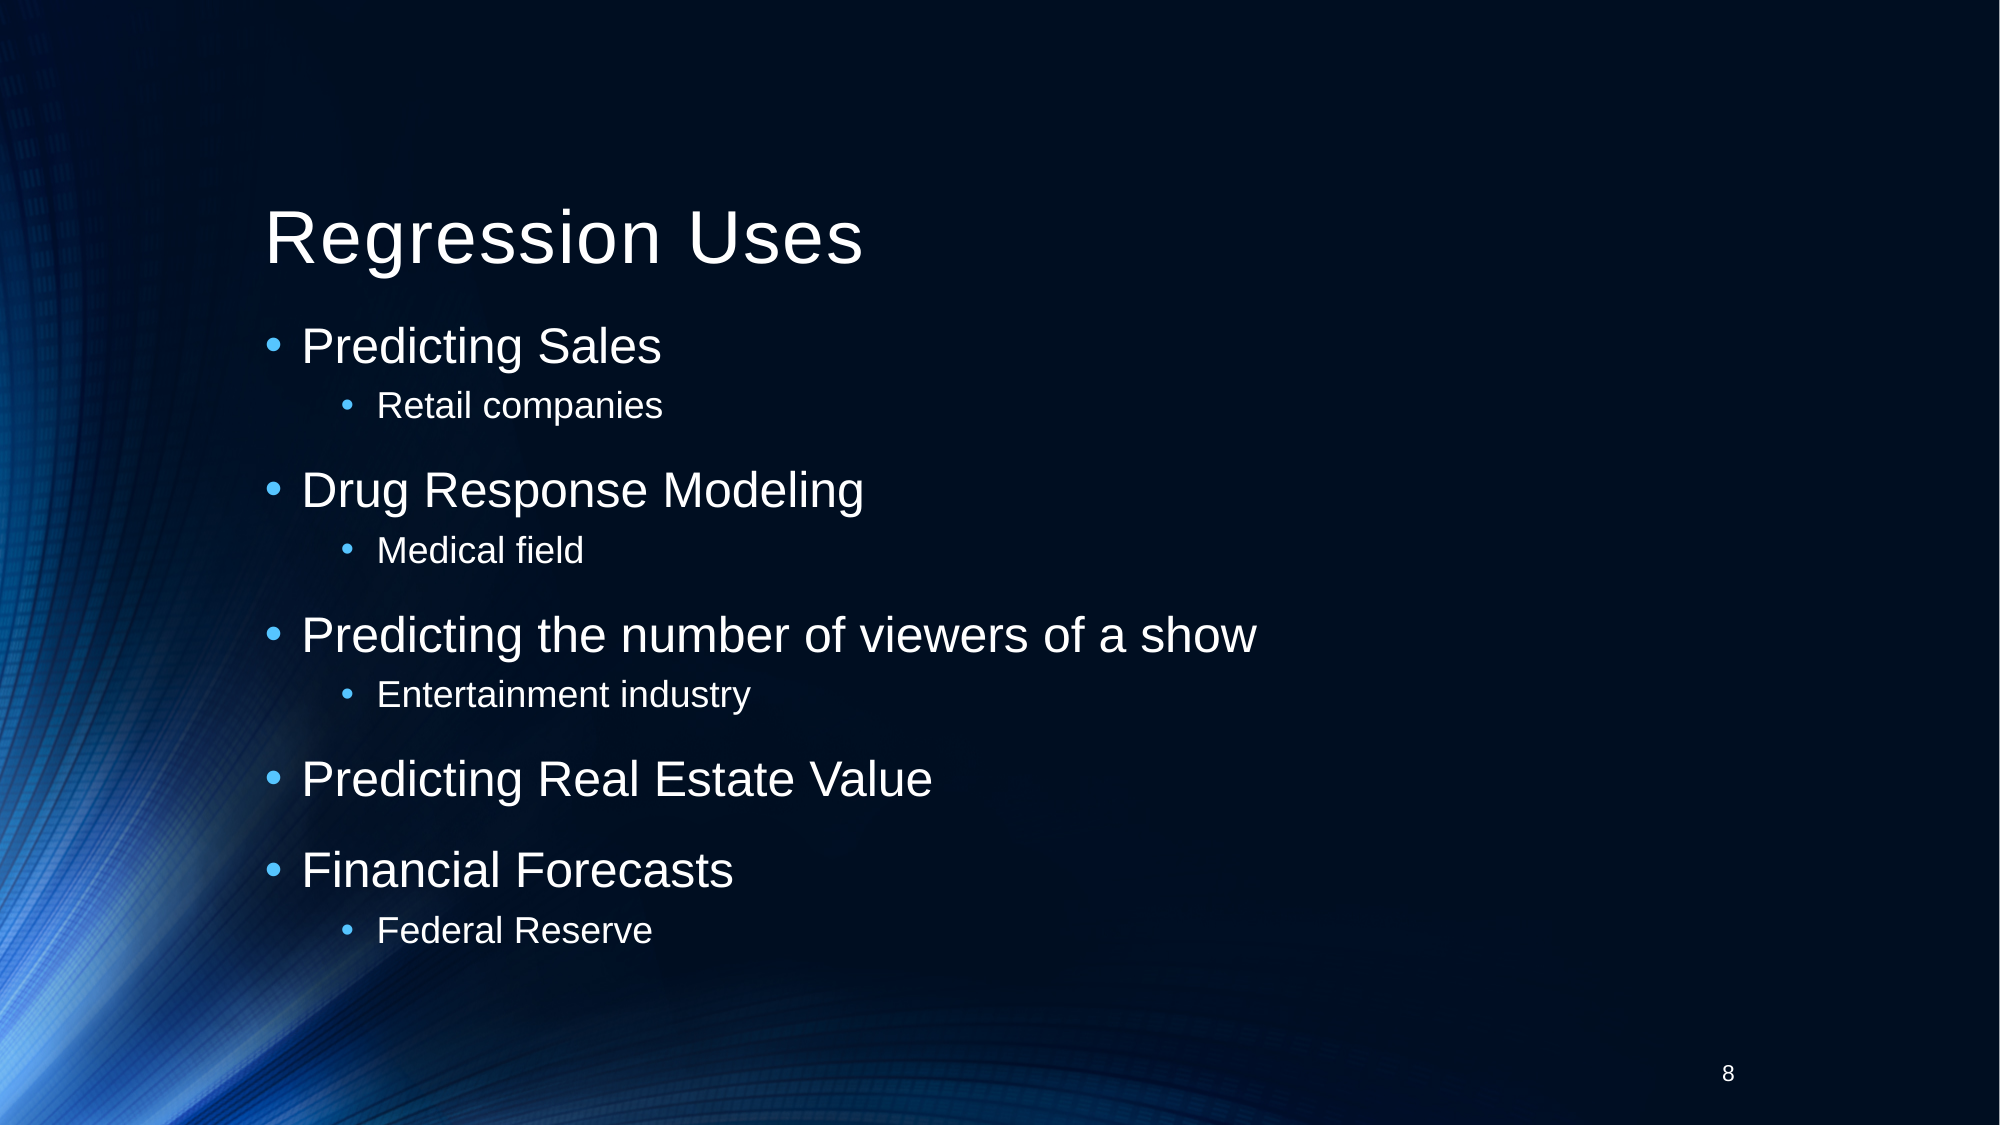

# Regression Uses
Predicting Sales
Retail companies
Drug Response Modeling
Medical field
Predicting the number of viewers of a show
Entertainment industry
Predicting Real Estate Value
Financial Forecasts
Federal Reserve
8